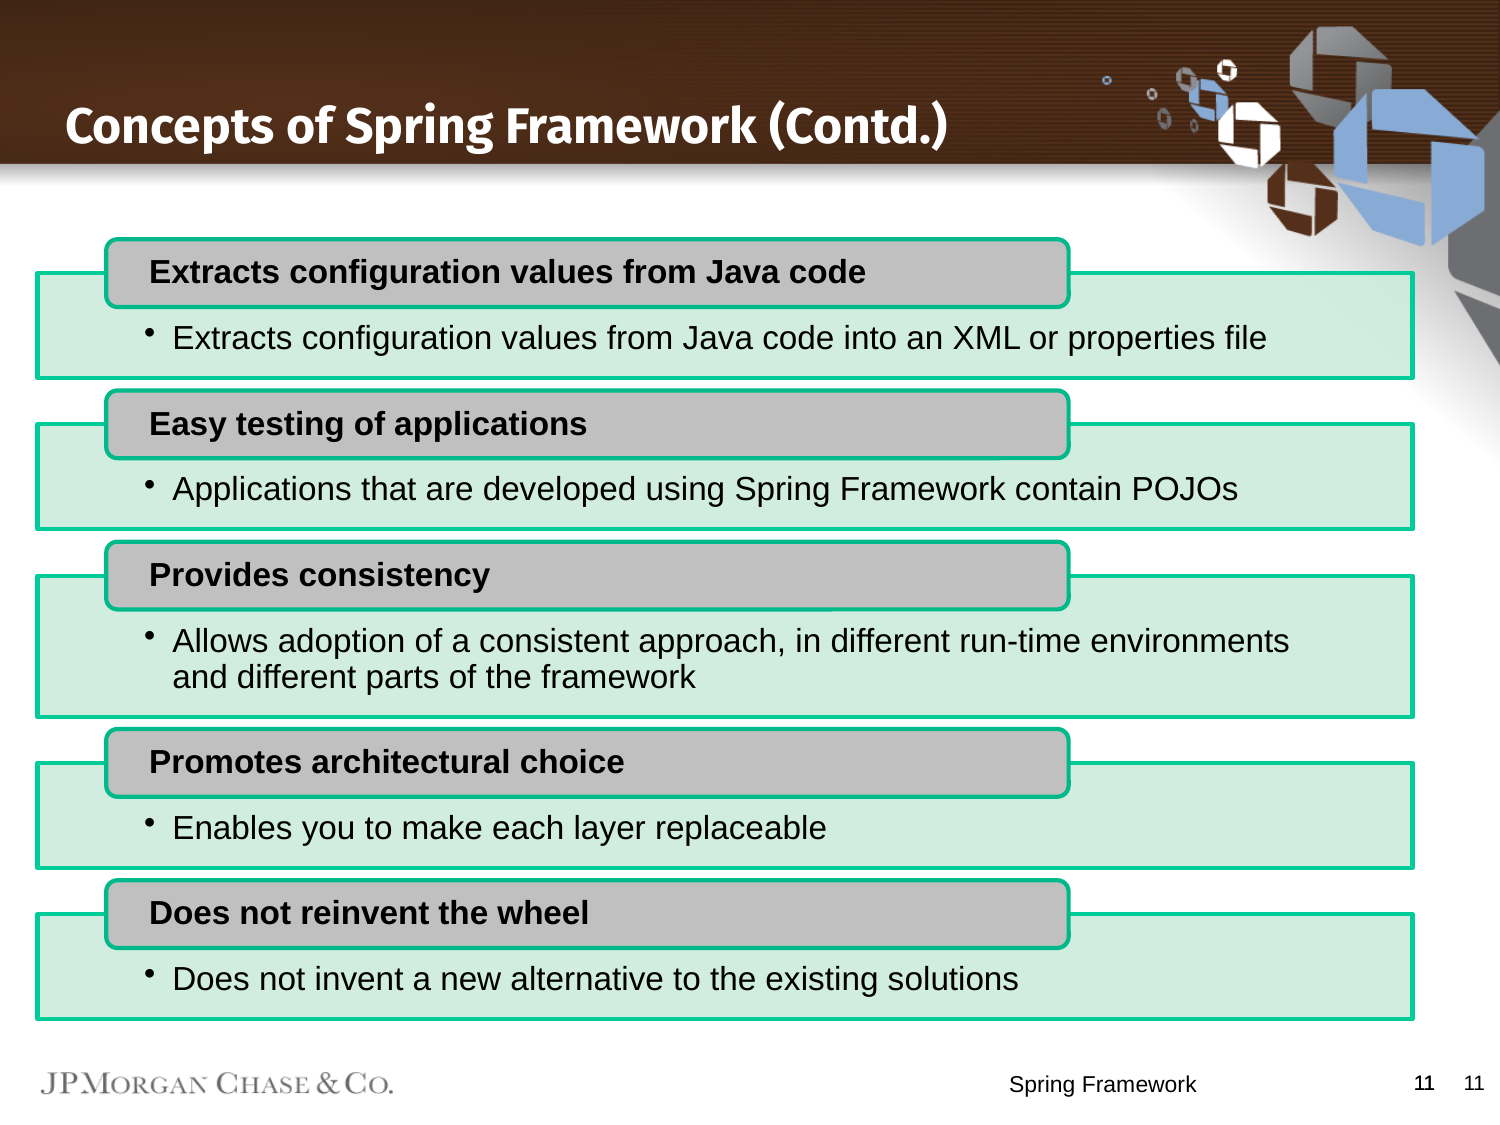

Concepts of Spring Framework (Contd.)
Extracts configuration values from Java code into an XML or properties file
Extracts configuration values from Java code
Applications that are developed using Spring Framework contain POJOs
Easy testing of applications
Allows adoption of a consistent approach, in different run-time environments and different parts of the framework
Provides consistency
Enables you to make each layer replaceable
Promotes architectural choice
Does not invent a new alternative to the existing solutions
Does not reinvent the wheel

Spring Framework
11
11
11